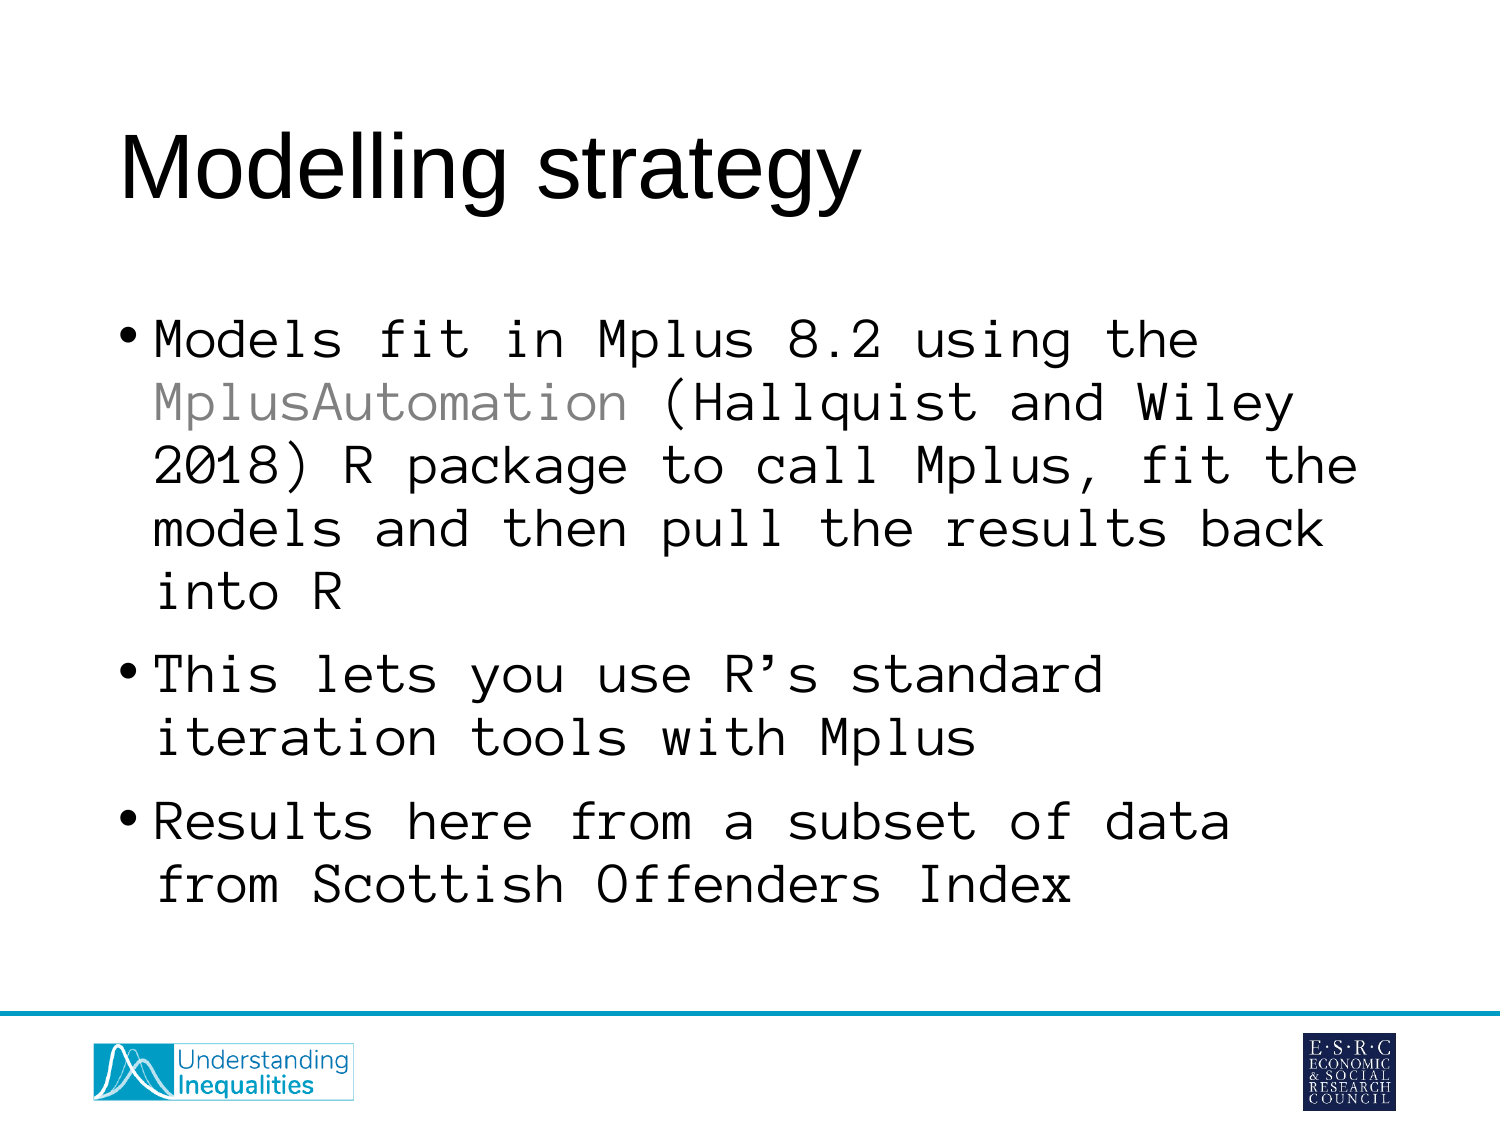

# Modelling strategy
Models fit in Mplus 8.2 using the MplusAutomation (Hallquist and Wiley 2018) R package to call Mplus, fit the models and then pull the results back into R
This lets you use R’s standard iteration tools with Mplus
Results here from a subset of data from Scottish Offenders Index